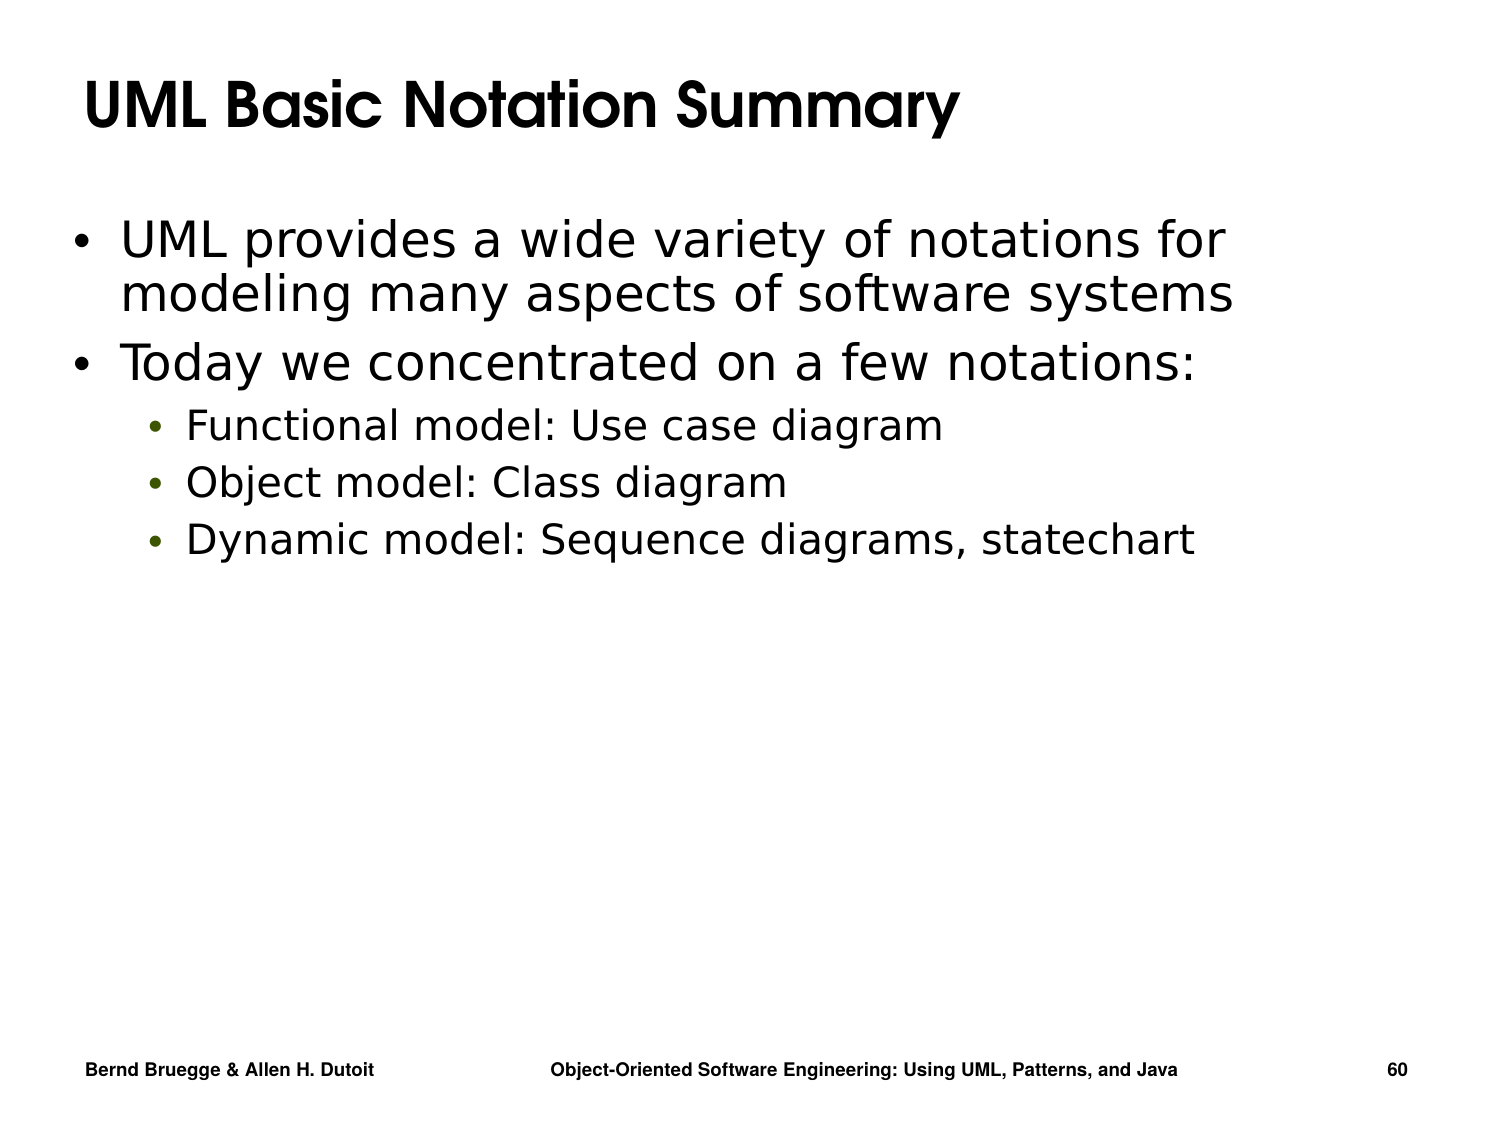

# UML Basic Notation Summary
UML provides a wide variety of notations for modeling many aspects of software systems
Today we concentrated on a few notations:
Functional model: Use case diagram
Object model: Class diagram
Dynamic model: Sequence diagrams, statechart